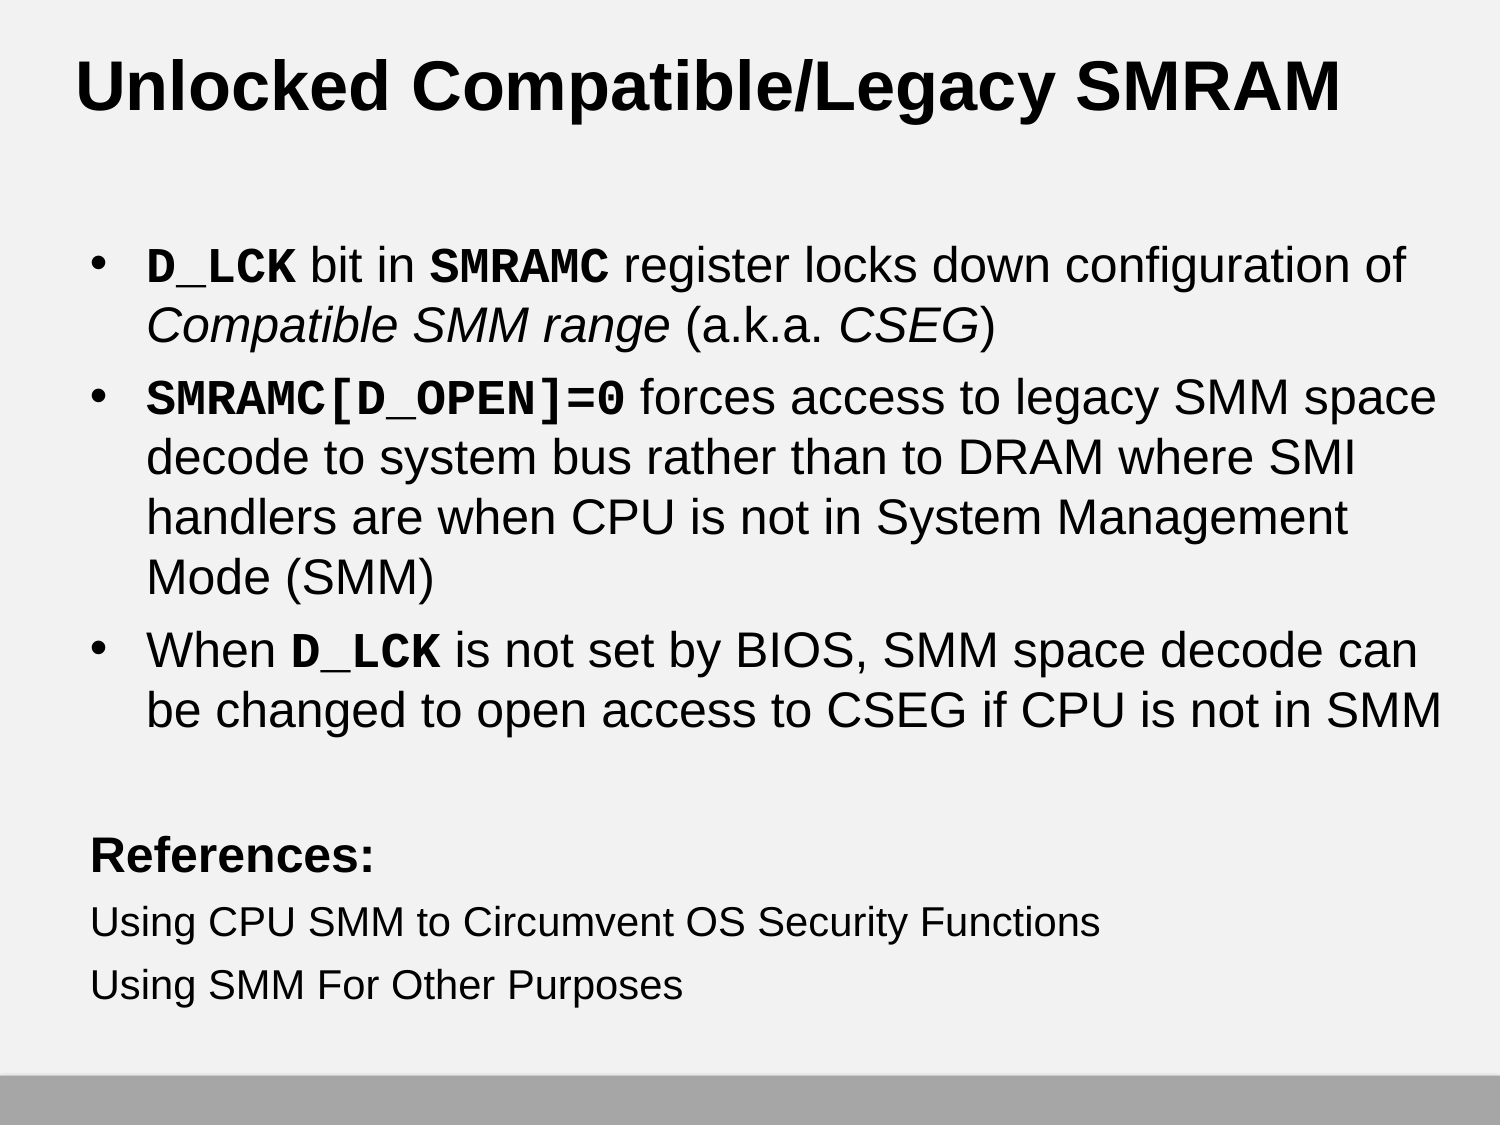

# Unlocked Compatible/Legacy SMRAM
D_LCK bit in SMRAMC register locks down configuration of Compatible SMM range (a.k.a. CSEG)
SMRAMC[D_OPEN]=0 forces access to legacy SMM space decode to system bus rather than to DRAM where SMI handlers are when CPU is not in System Management Mode (SMM)
When D_LCK is not set by BIOS, SMM space decode can be changed to open access to CSEG if CPU is not in SMM

References:
Using CPU SMM to Circumvent OS Security Functions
Using SMM For Other Purposes